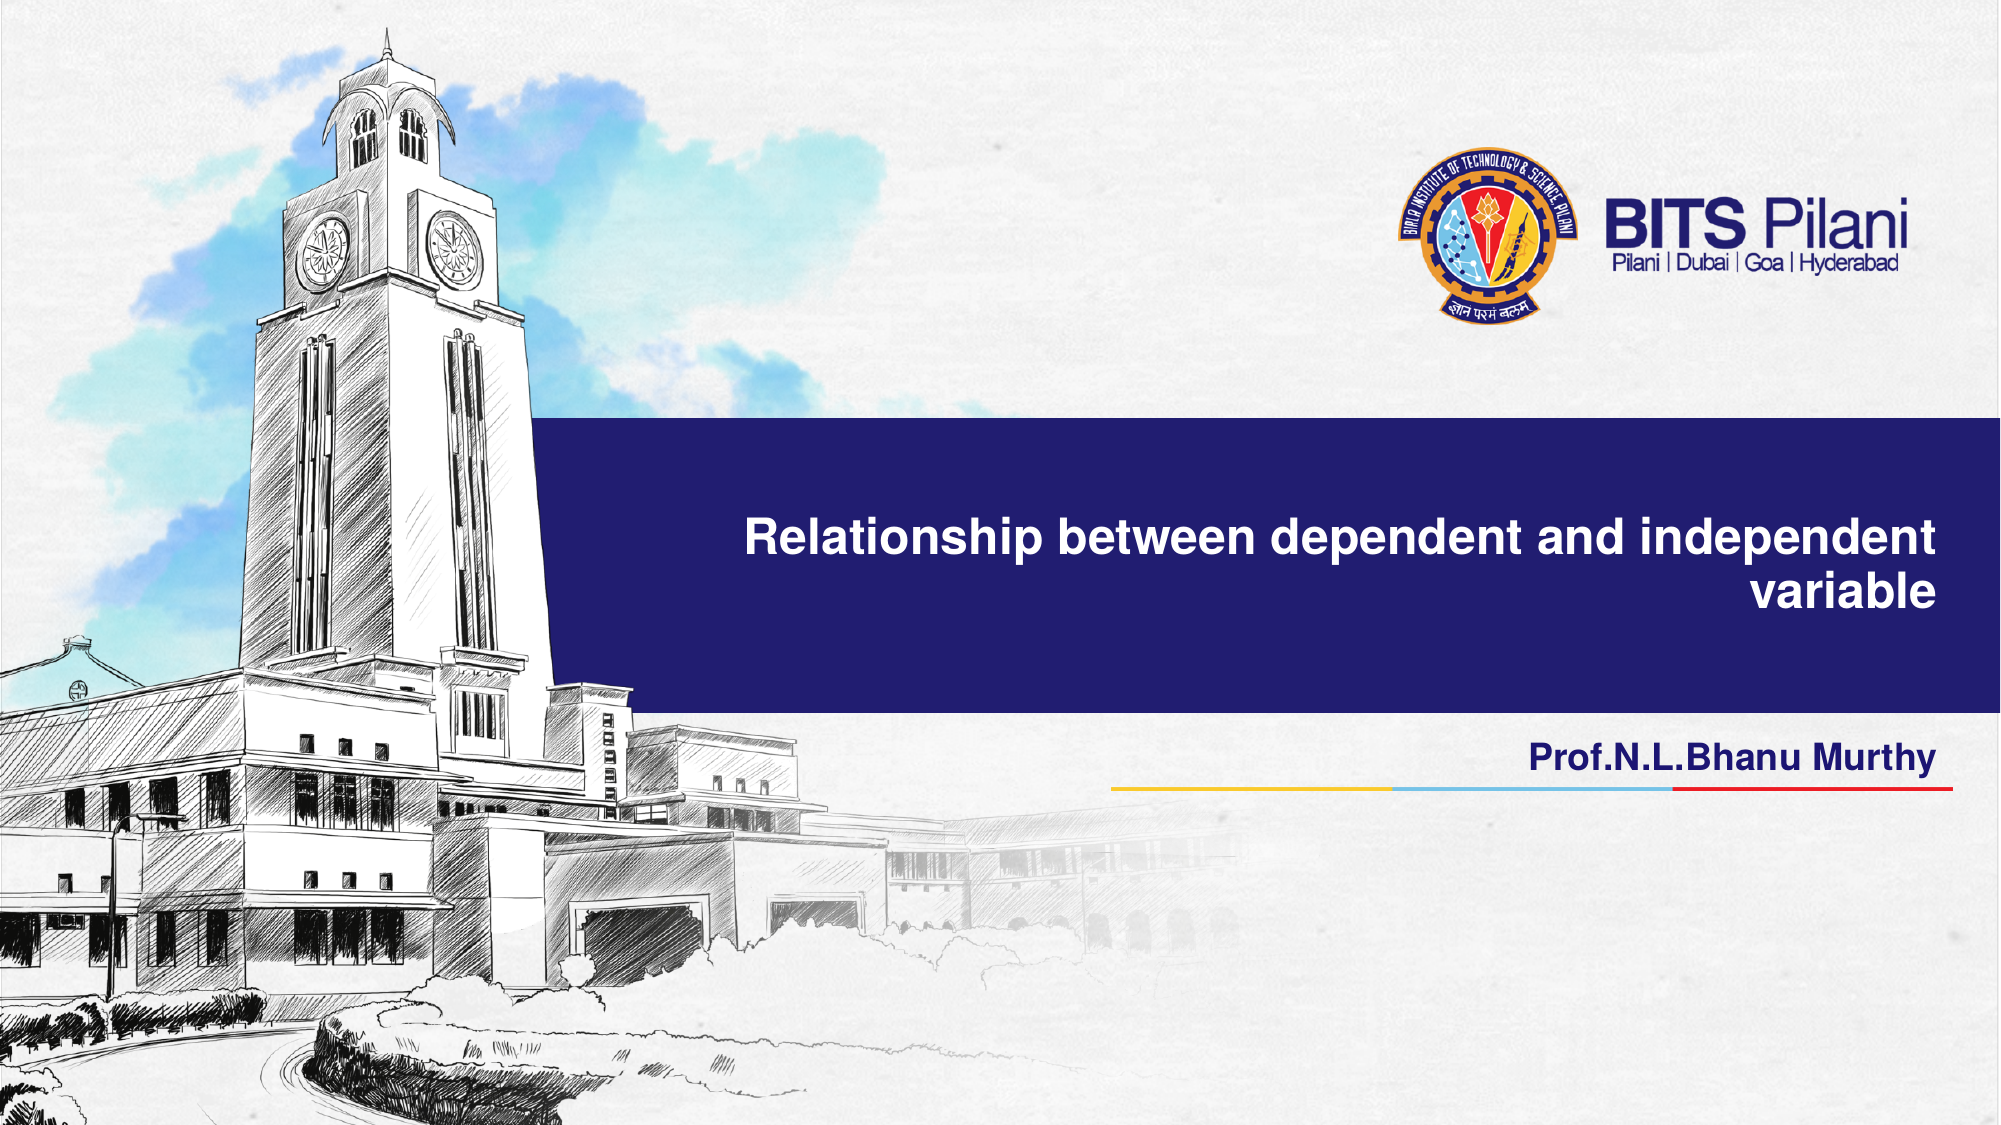

# Relationship between dependent and independent variable
Prof.N.L.Bhanu Murthy